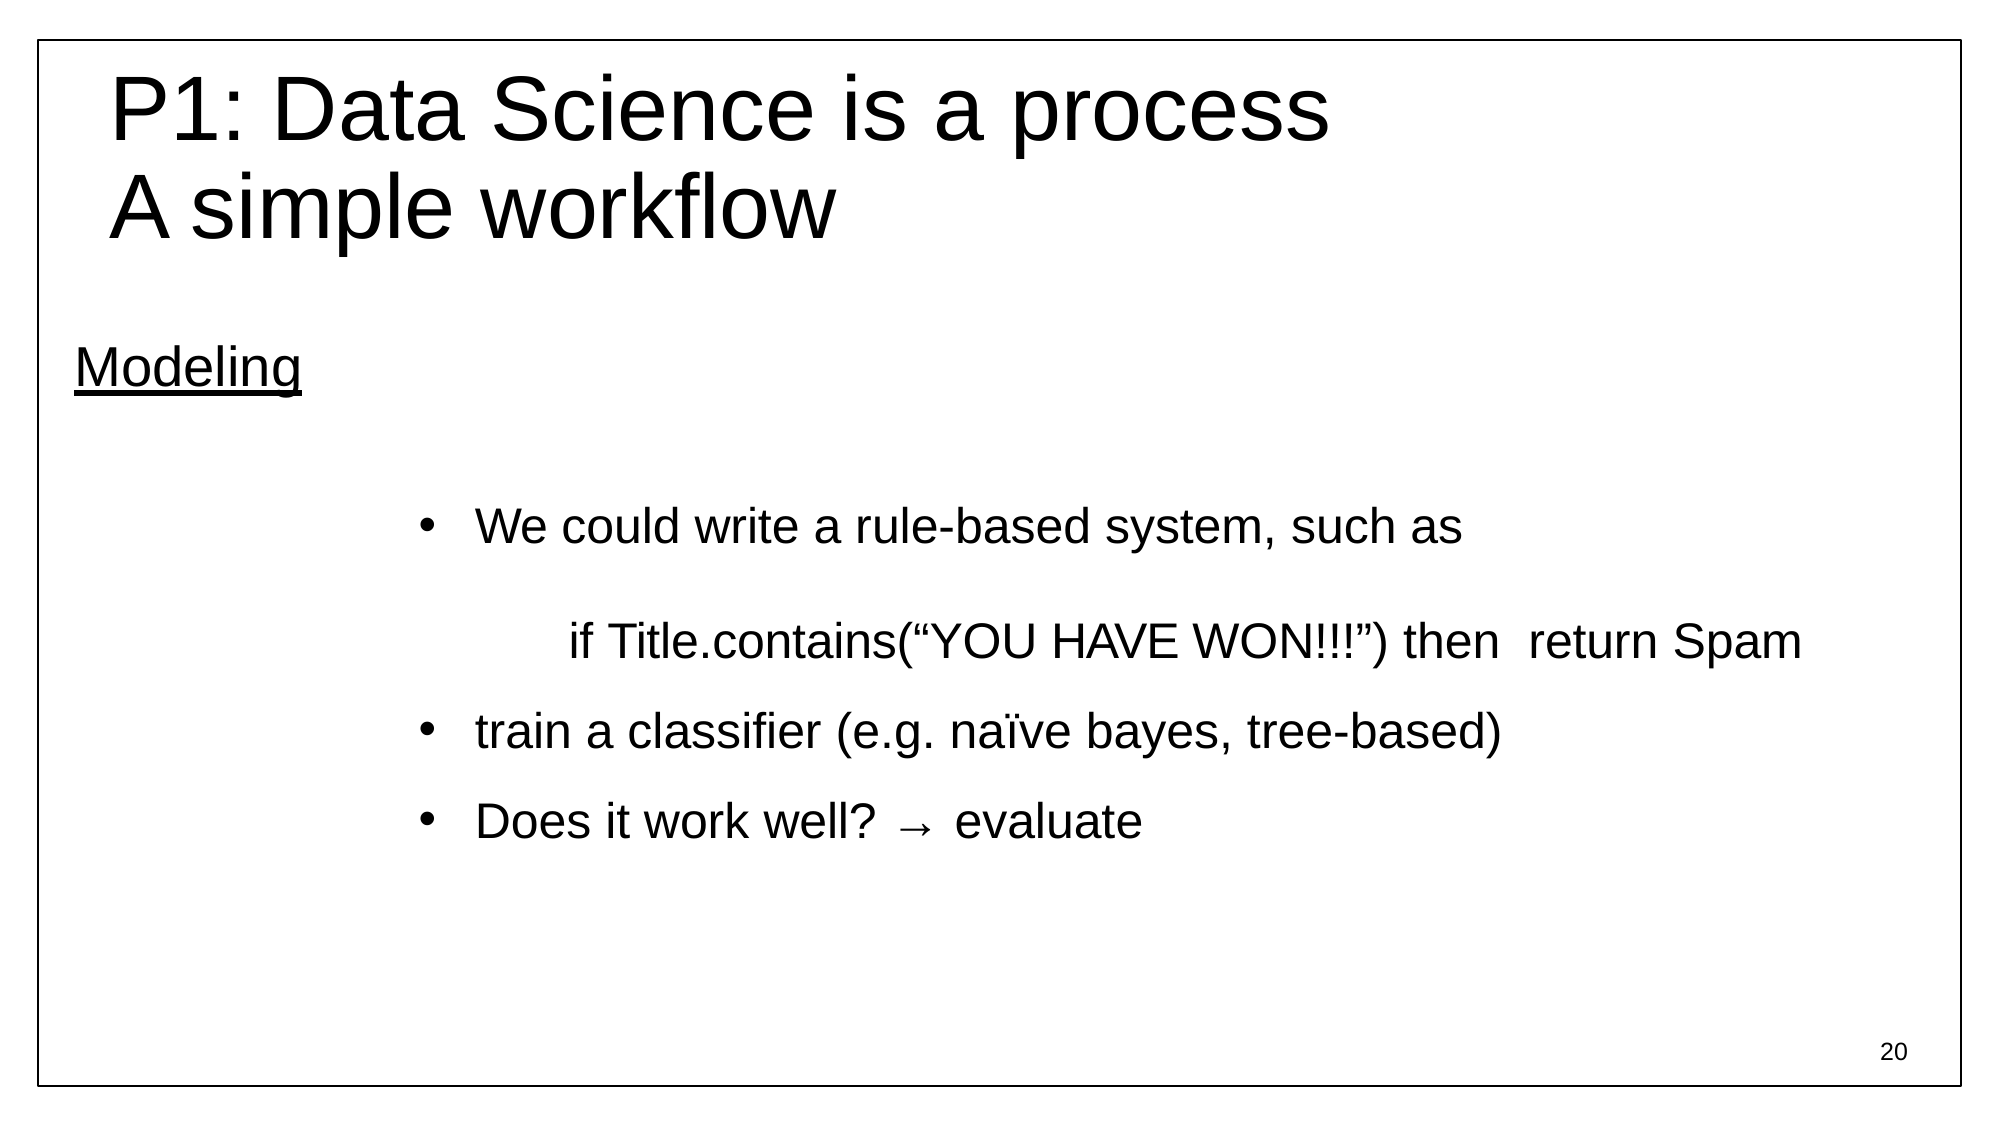

# P1: Data Science is a process A simple workflow
Modeling
We could write a rule-based system, such as
	if Title.contains(“YOU HAVE WON!!!”) then  return Spam
train a classifier (e.g. naïve bayes, tree-based)
Does it work well? → evaluate

20